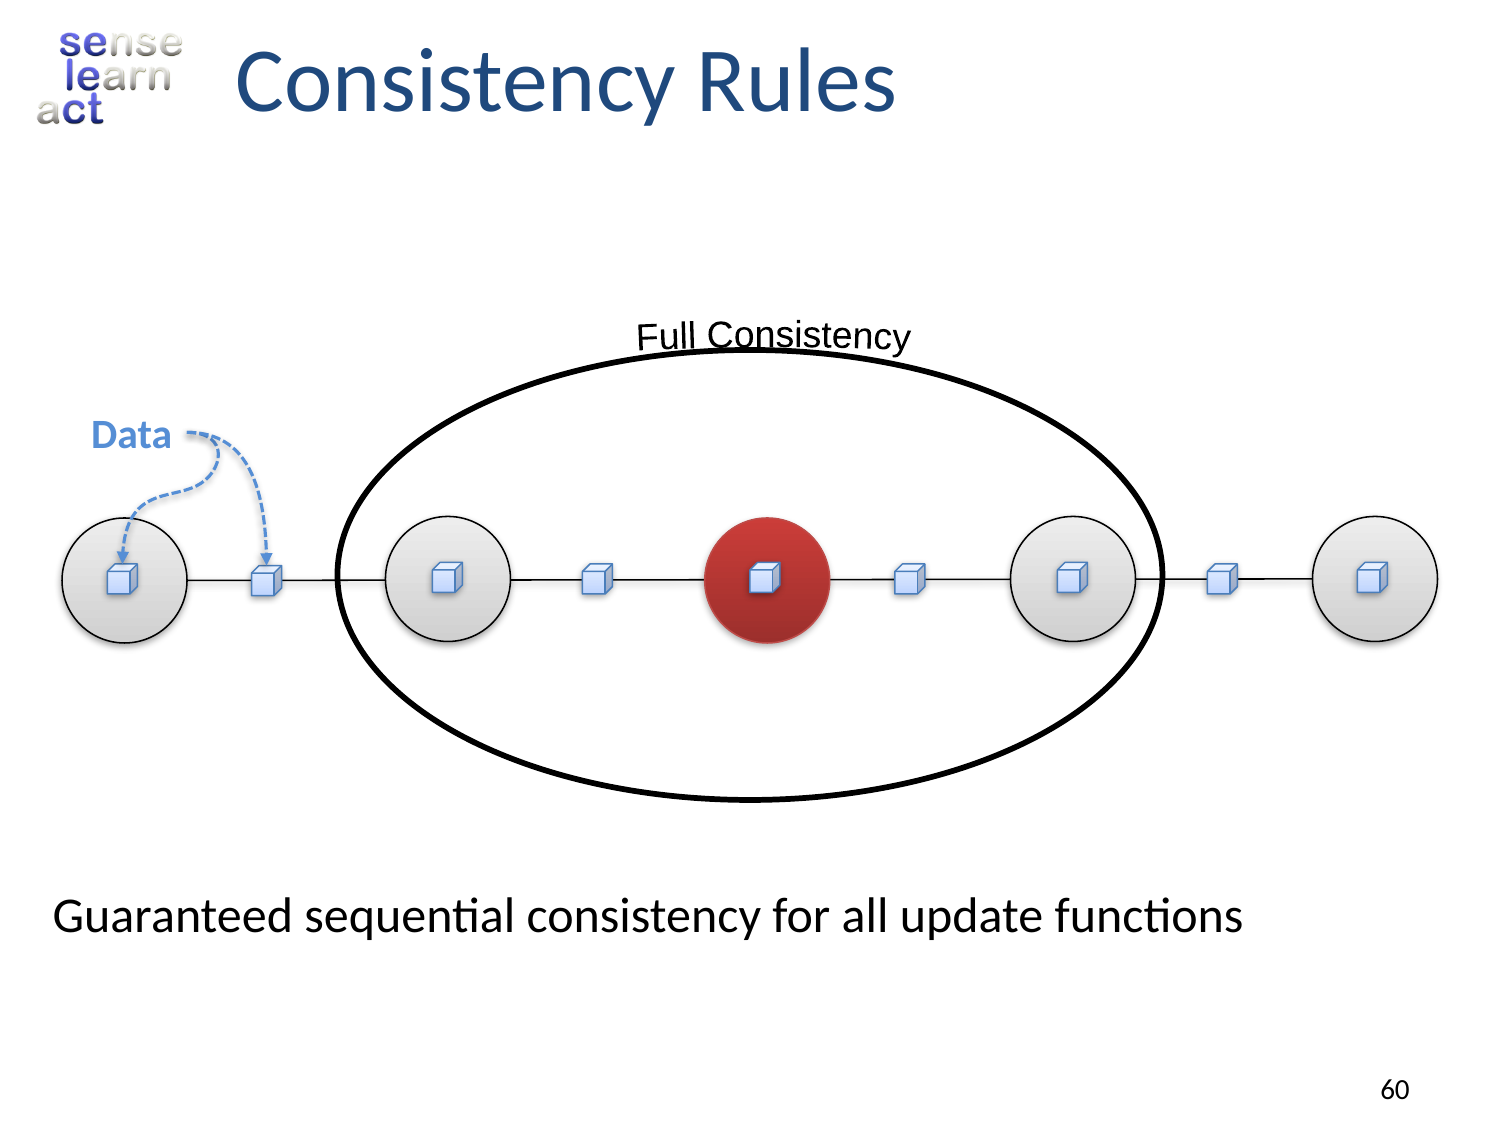

# Consistency Rules
Full Consistency

Data

Guaranteed sequential consistency for all update functions
60